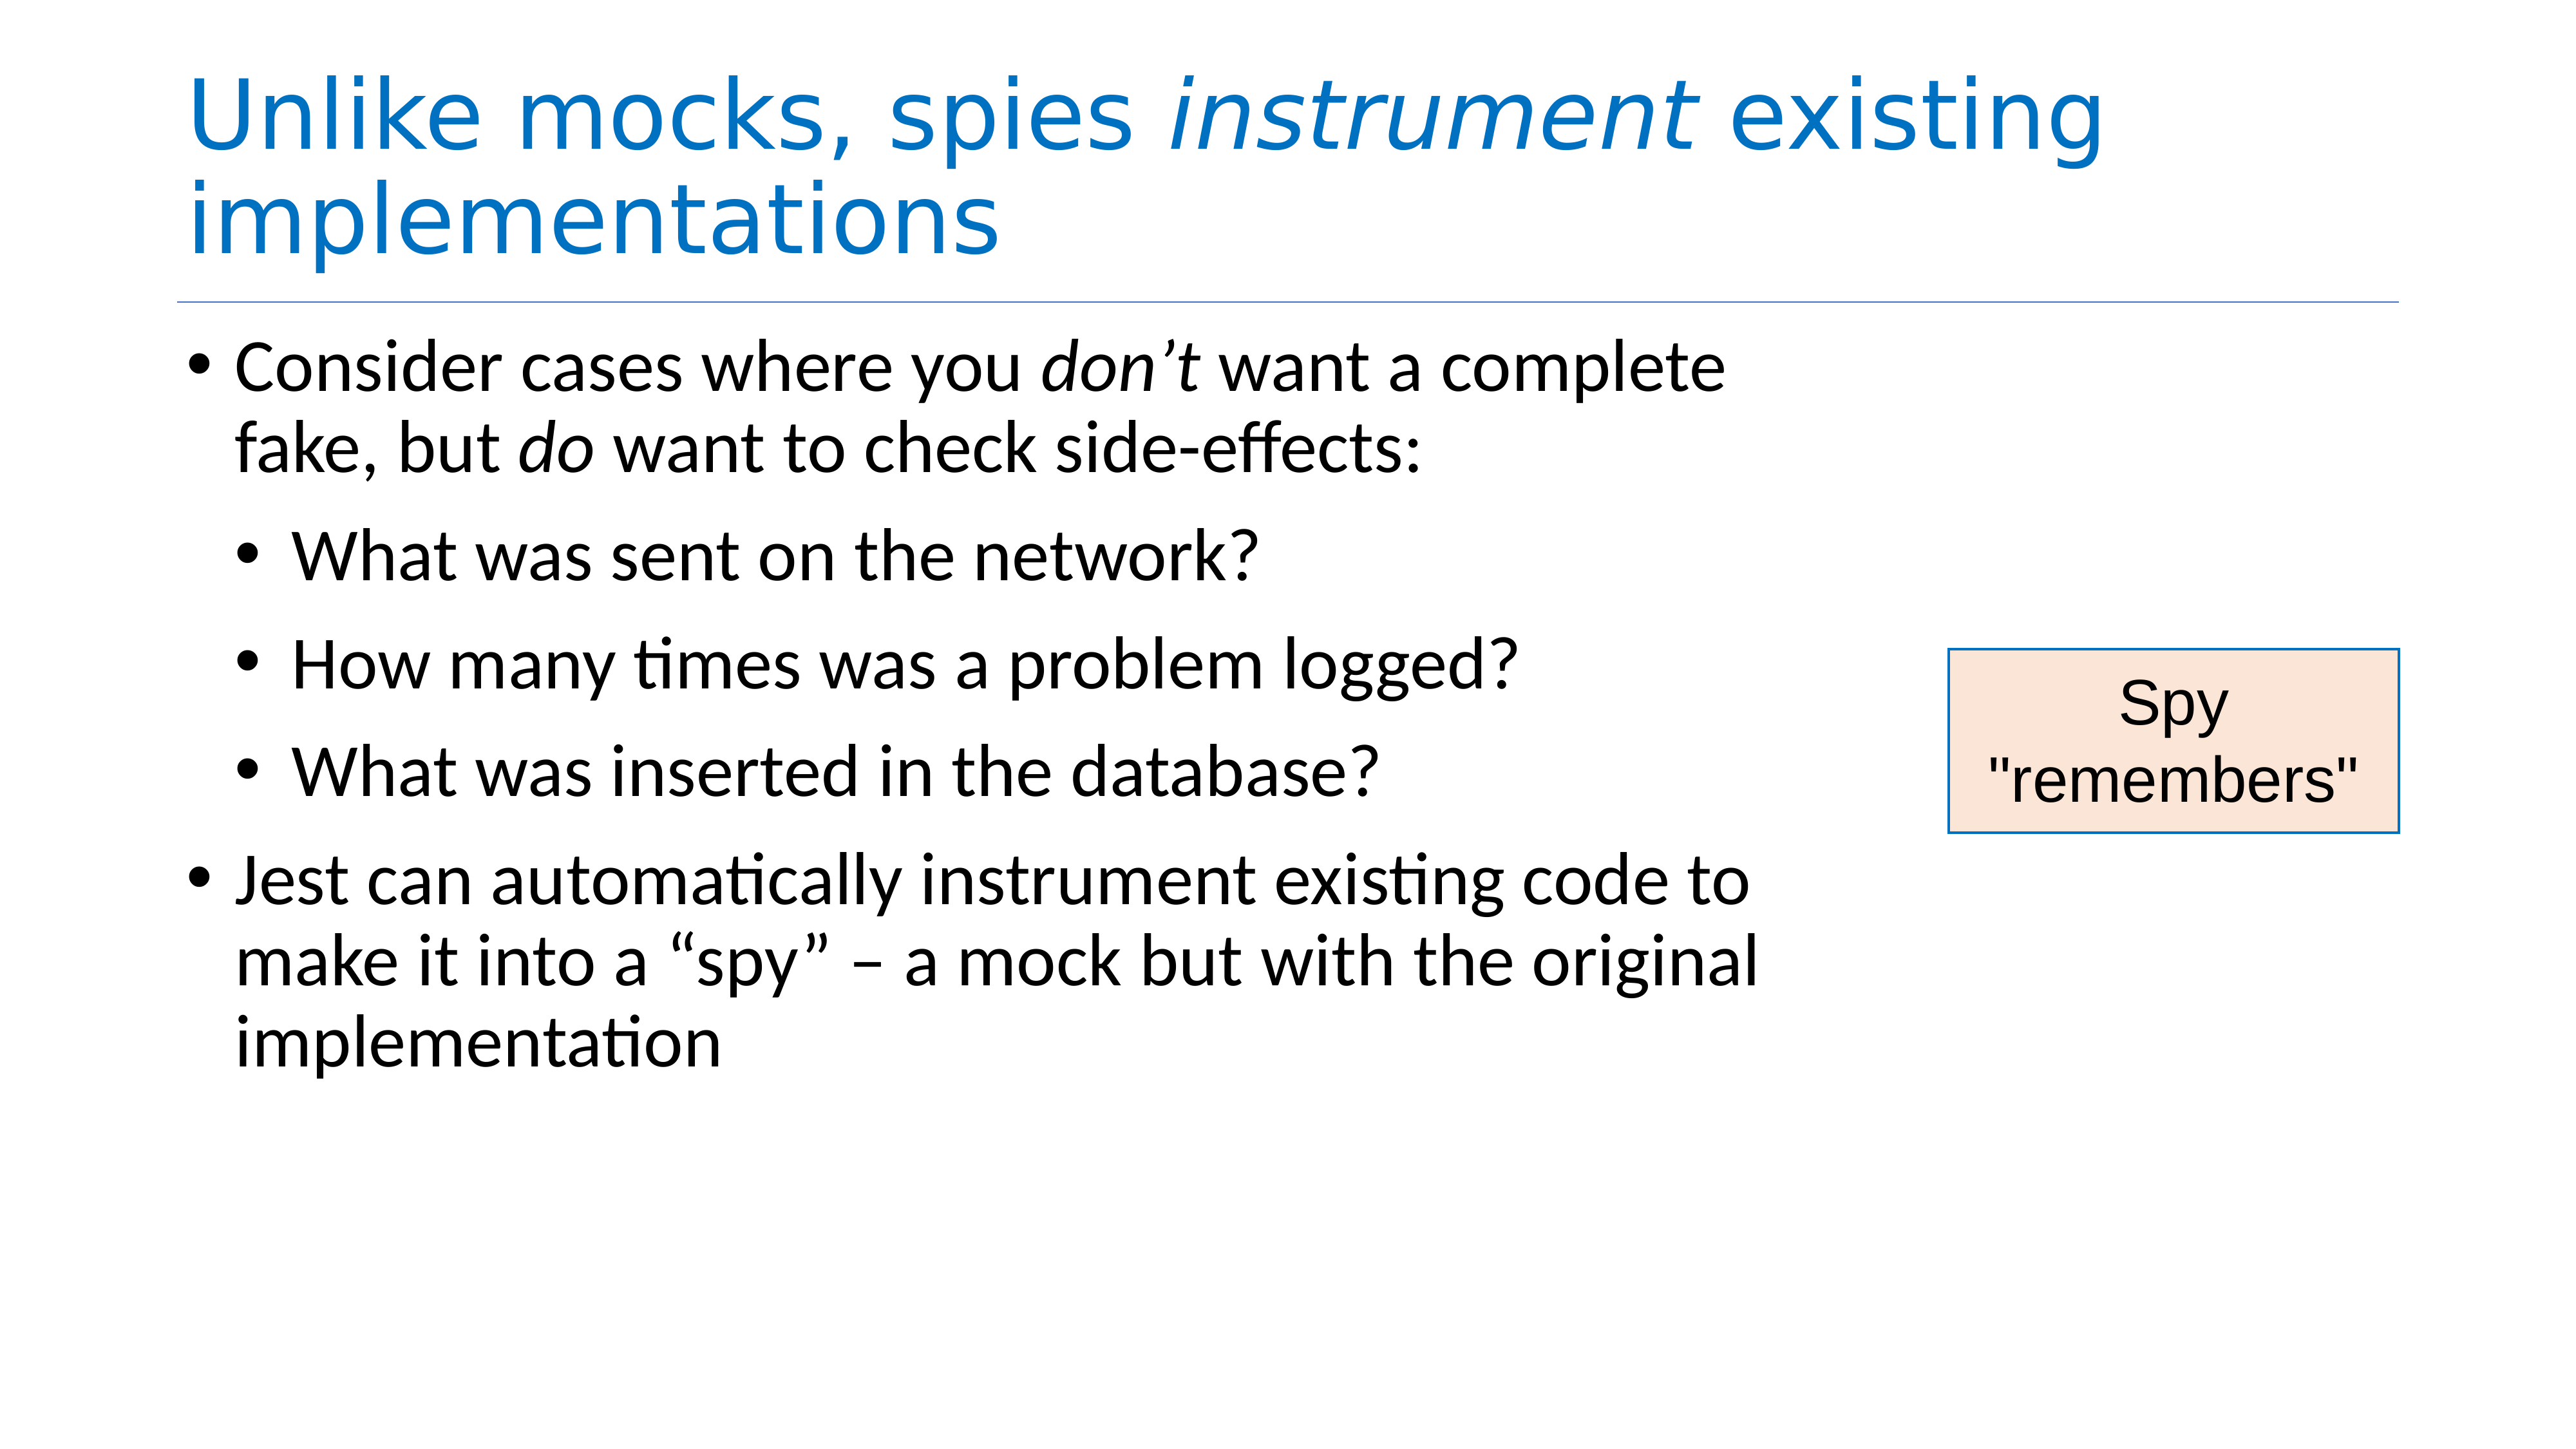

# Unlike mocks, spies instrument existing implementations
Consider cases where you don’t want a complete fake, but do want to check side-effects:
What was sent on the network?
How many times was a problem logged?
What was inserted in the database?
Jest can automatically instrument existing code to make it into a “spy” – a mock but with the original implementation

Spy "remembers"